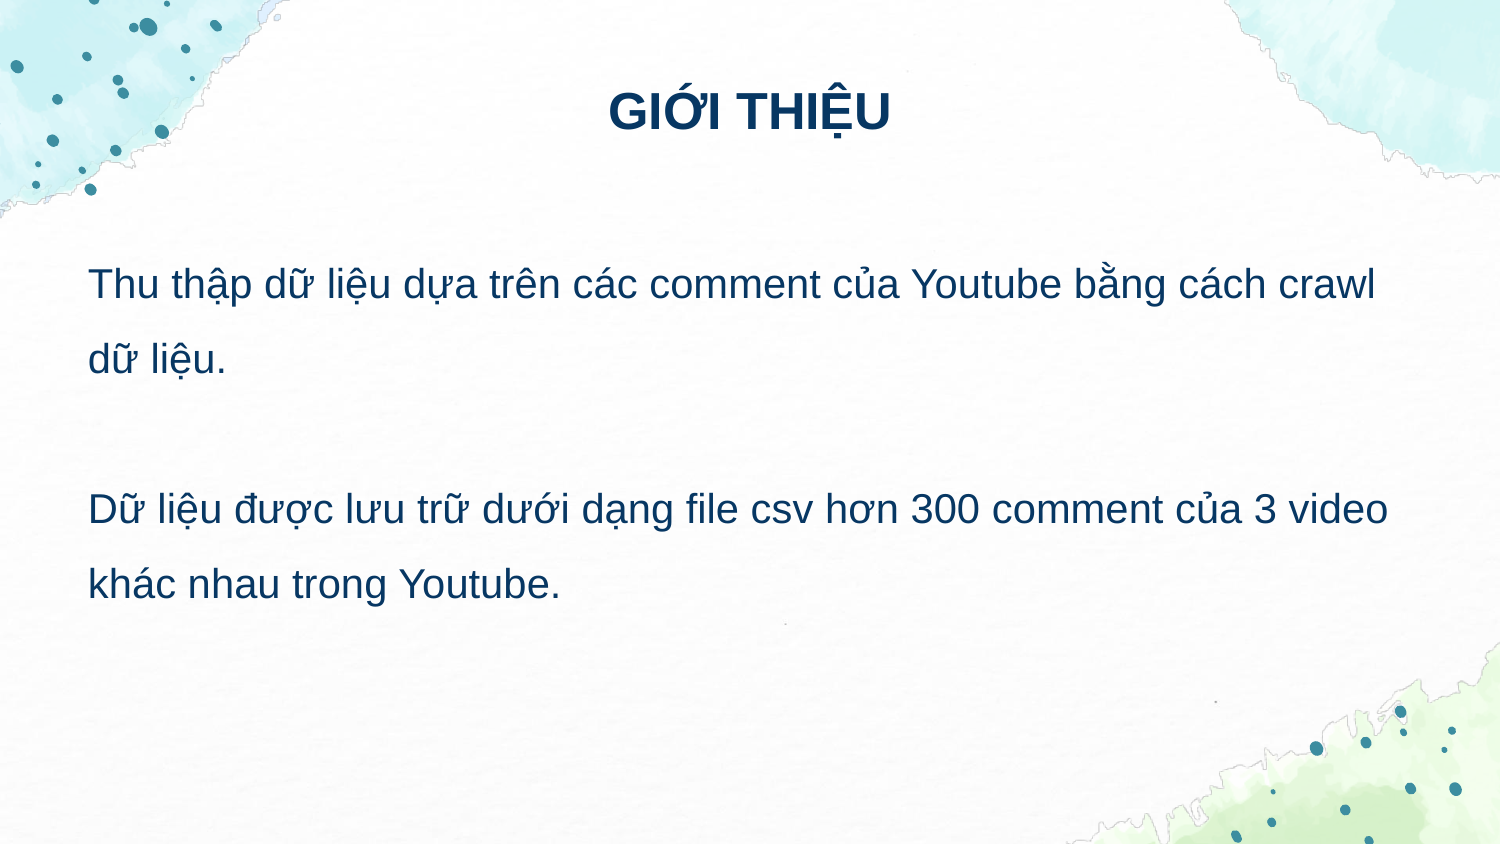

GIỚI THIỆU
Thu thập dữ liệu dựa trên các comment của Youtube bằng cách crawl dữ liệu.

Dữ liệu được lưu trữ dưới dạng file csv hơn 300 comment của 3 video khác nhau trong Youtube.